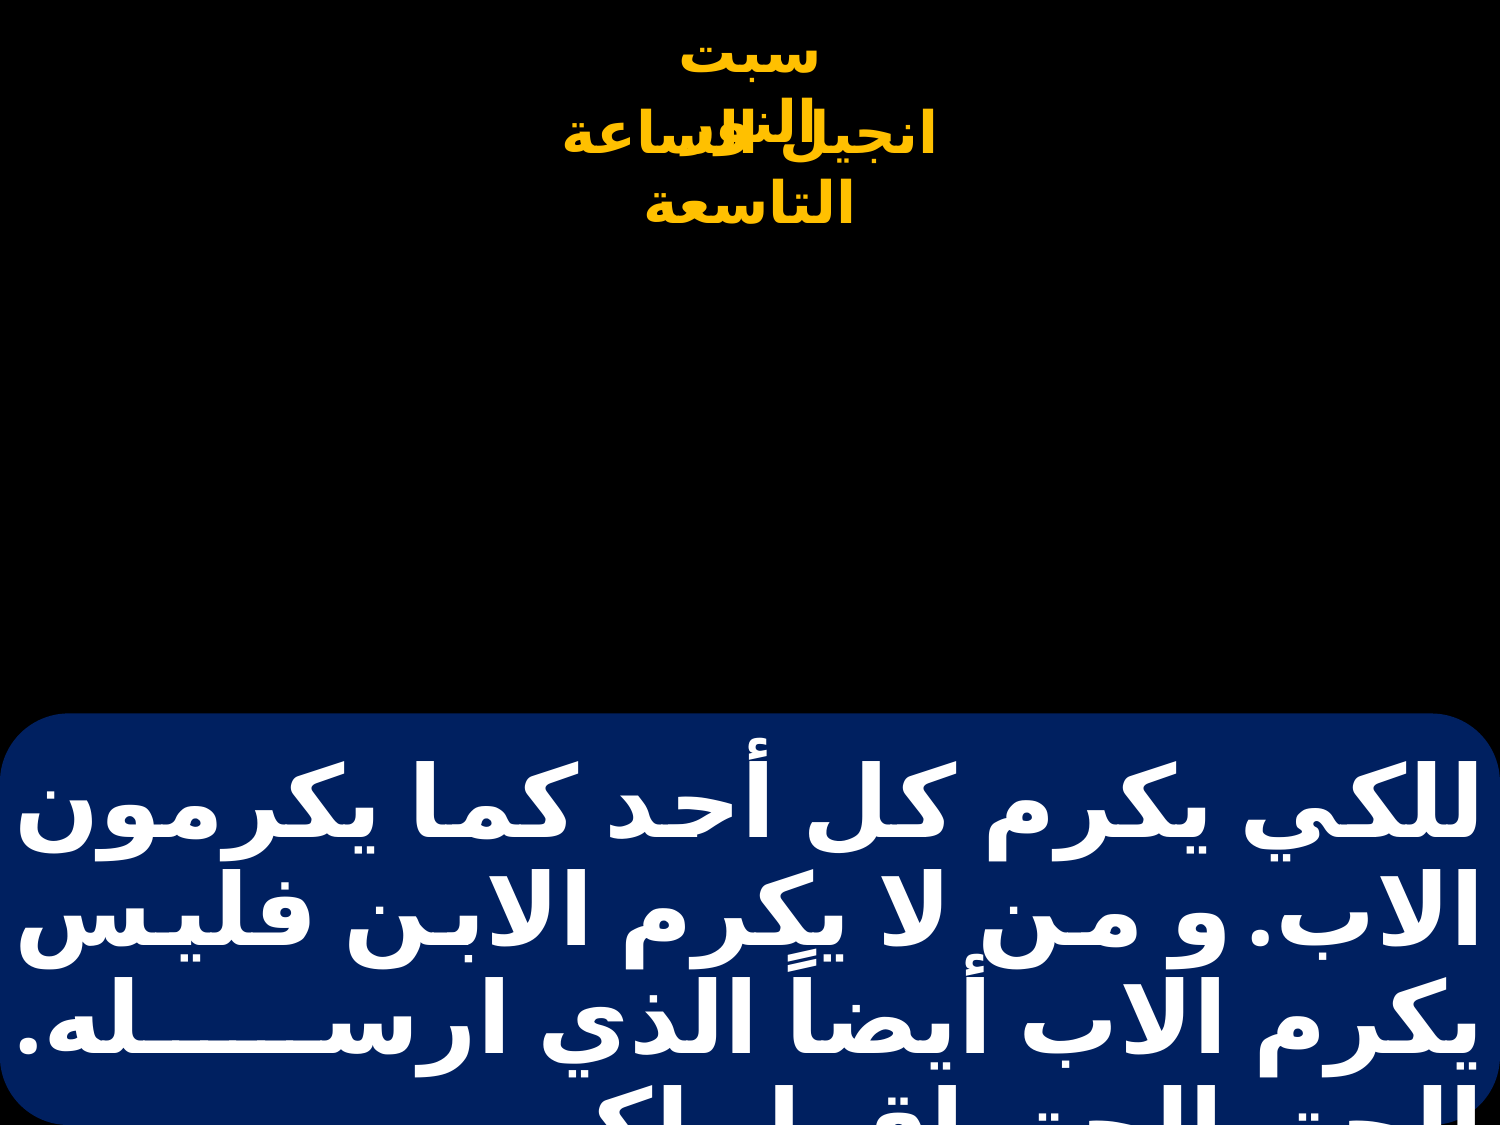

# للكي يكرم كل أحد كما يكرمون الاب.و من لا يكرم الابن فليس يكرم الاب أيضاً الذي ارسله. الحق الحق اقول لكم